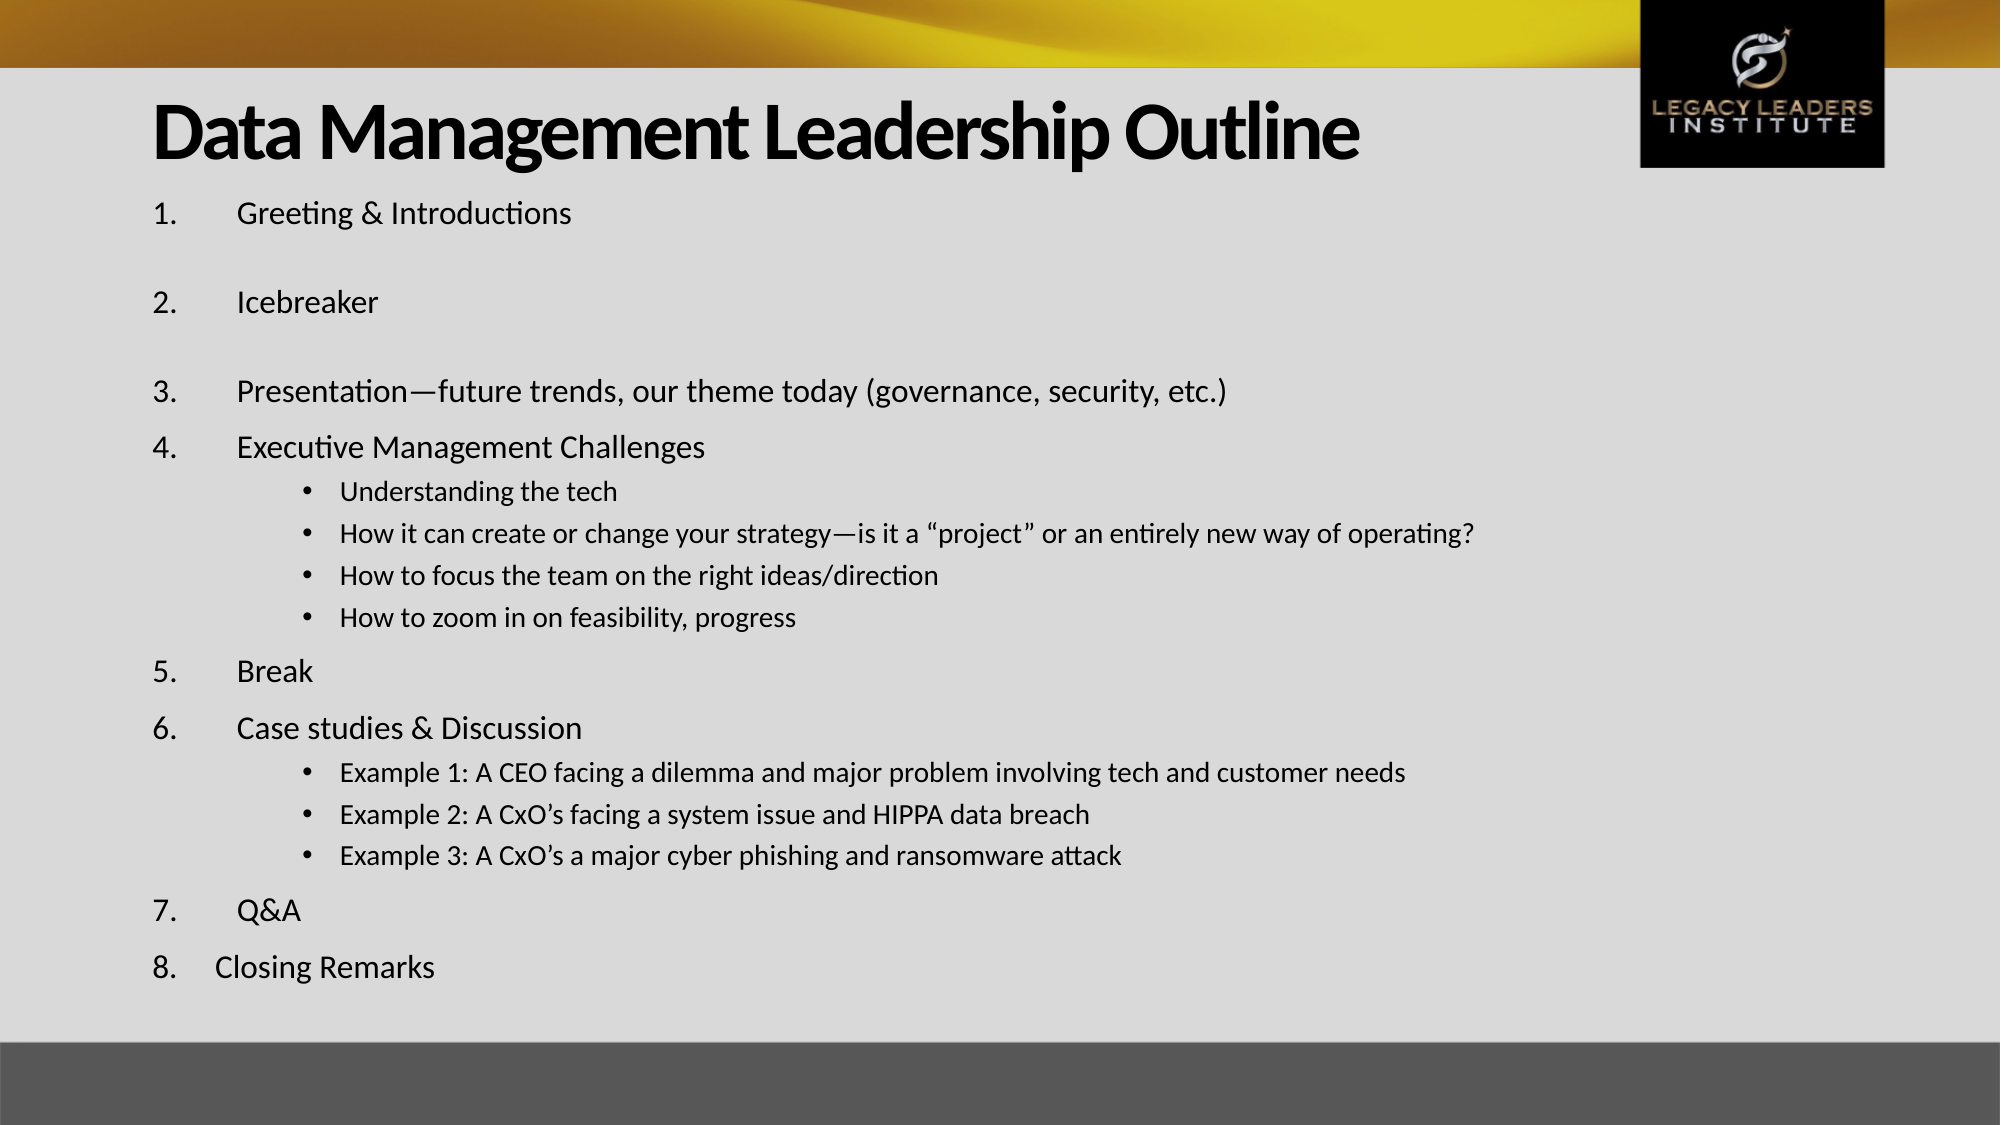

# Data Management Leadership Outline
Greeting & Introductions
Icebreaker
Presentation—future trends, our theme today (governance, security, etc.)
Executive Management Challenges
Understanding the tech
How it can create or change your strategy—is it a “project” or an entirely new way of operating?
How to focus the team on the right ideas/direction
How to zoom in on feasibility, progress
Break
Case studies & Discussion
Example 1: A CEO facing a dilemma and major problem involving tech and customer needs
Example 2: A CxO’s facing a system issue and HIPPA data breach
Example 3: A CxO’s a major cyber phishing and ransomware attack
Q&A
8.     Closing Remarks